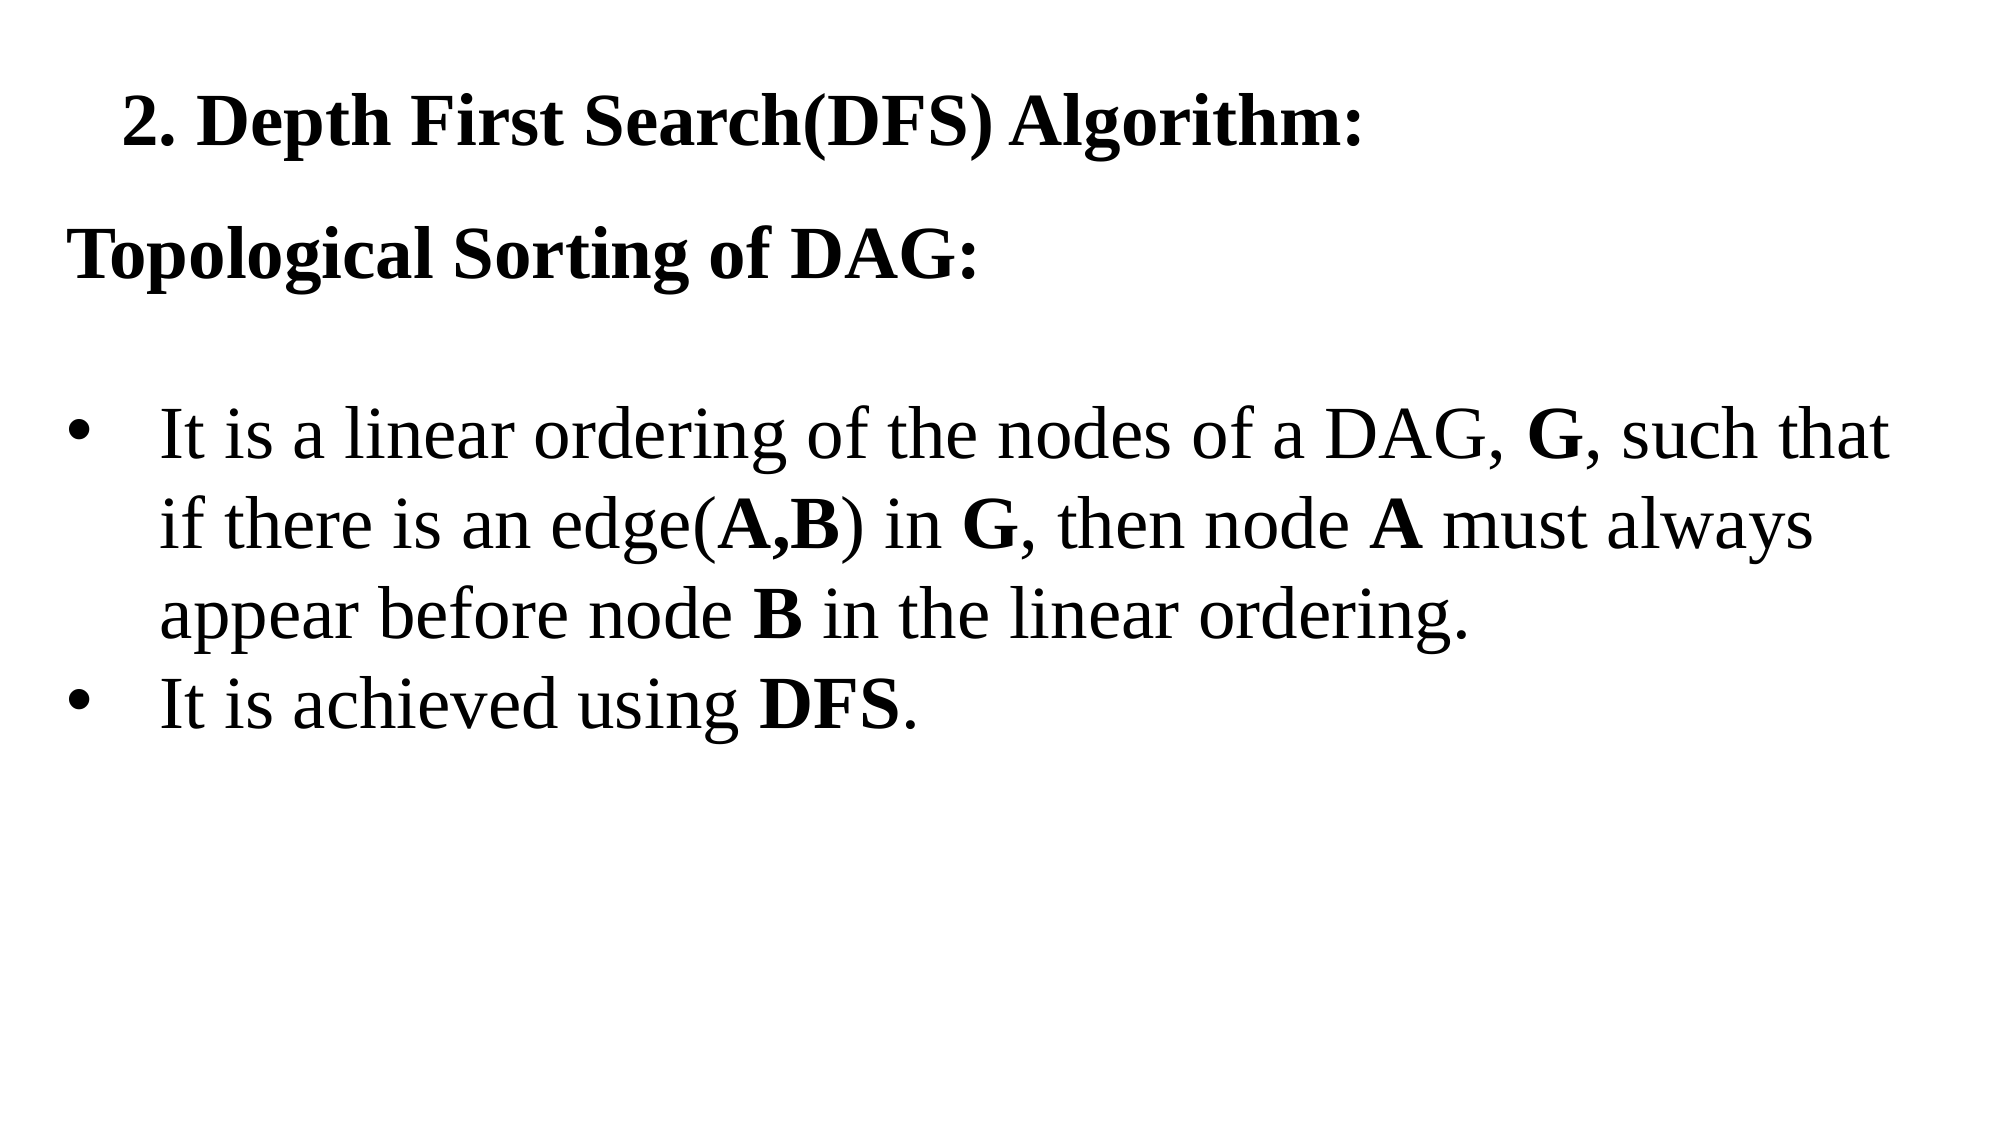

2. Depth First Search(DFS) Algorithm:
Topological Sorting of DAG:

It is a linear ordering of the nodes of a DAG, G, such that if there is an edge(A,B) in G, then node A must always appear before node B in the linear ordering.
It is achieved using DFS.